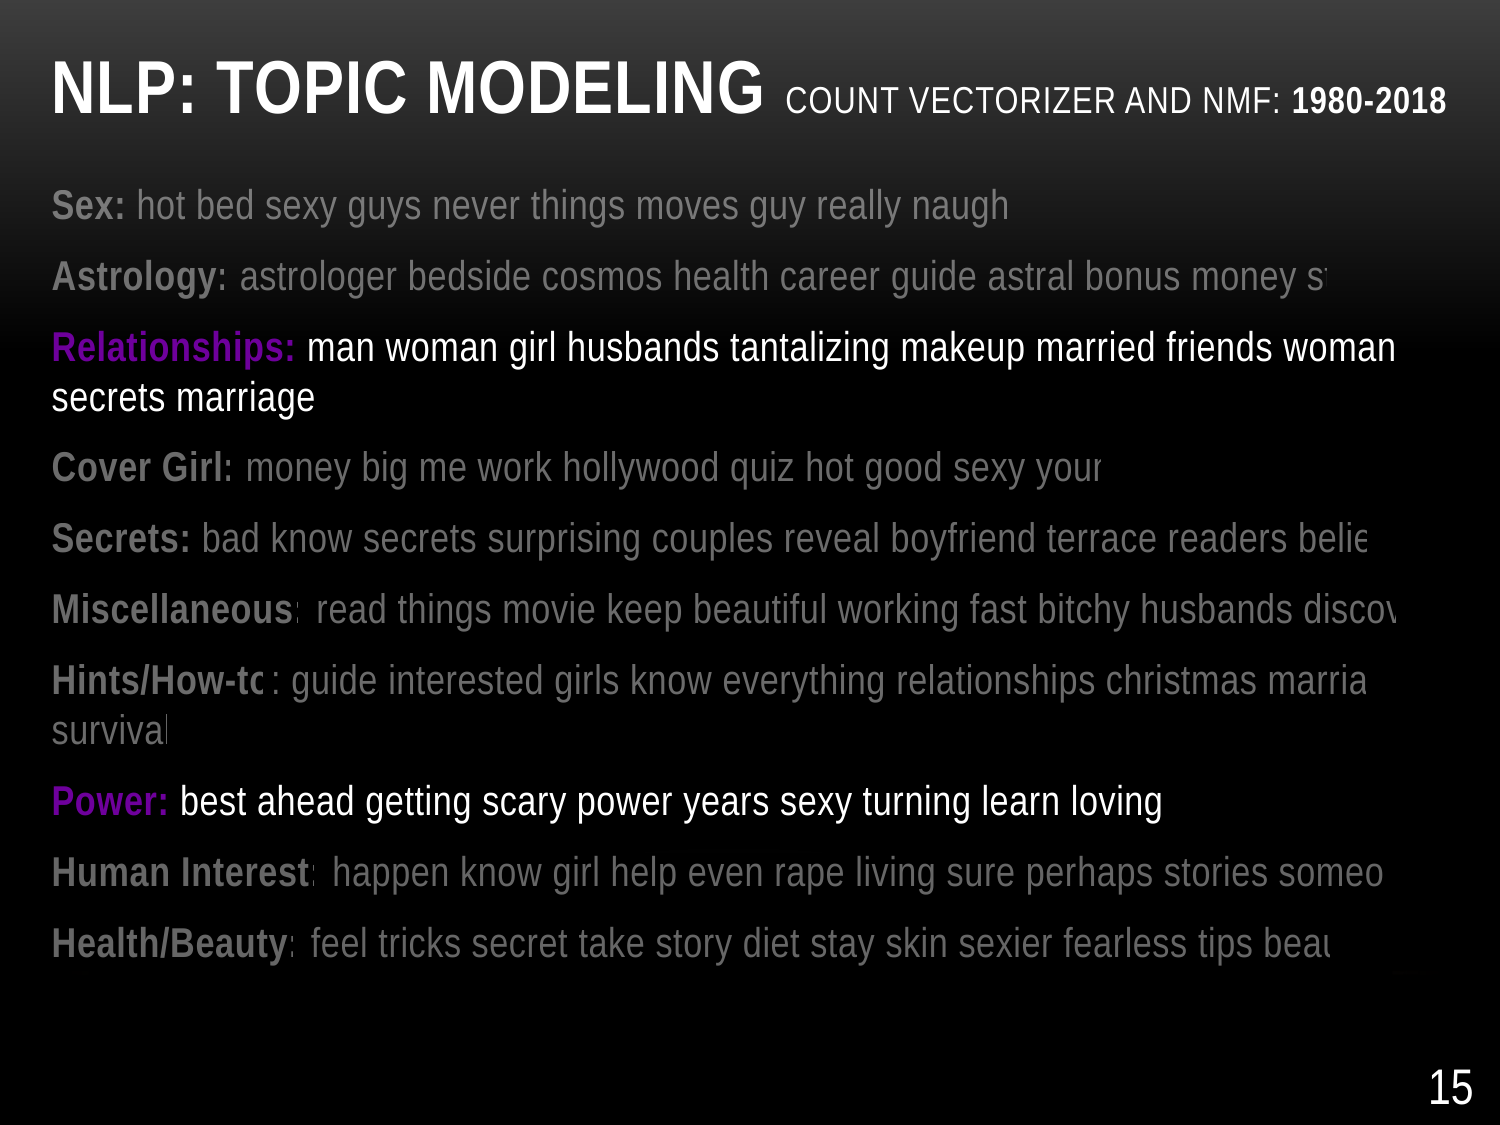

NLP: Topic Modeling Count Vectorizer and NMF: 1980-2018
Sex: hot bed sexy guys never things moves guy really naughty
Astrology: astrologer bedside cosmos health career guide astral bonus money star
Relationships: man woman girl husbands tantalizing makeup married friends woman secrets marriage
Cover Girl: money big me work hollywood quiz hot good sexy young
Secrets: bad know secrets surprising couples reveal boyfriend terrace readers believe
Miscellaneous: read things movie keep beautiful working fast bitchy husbands discover
Hints/How-to: guide interested girls know everything relationships christmas marriage survival
Power: best ahead getting scary power years sexy turning learn loving
Human Interest: happen know girl help even rape living sure perhaps stories someone
Health/Beauty: feel tricks secret take story diet stay skin sexier fearless tips beauty

15